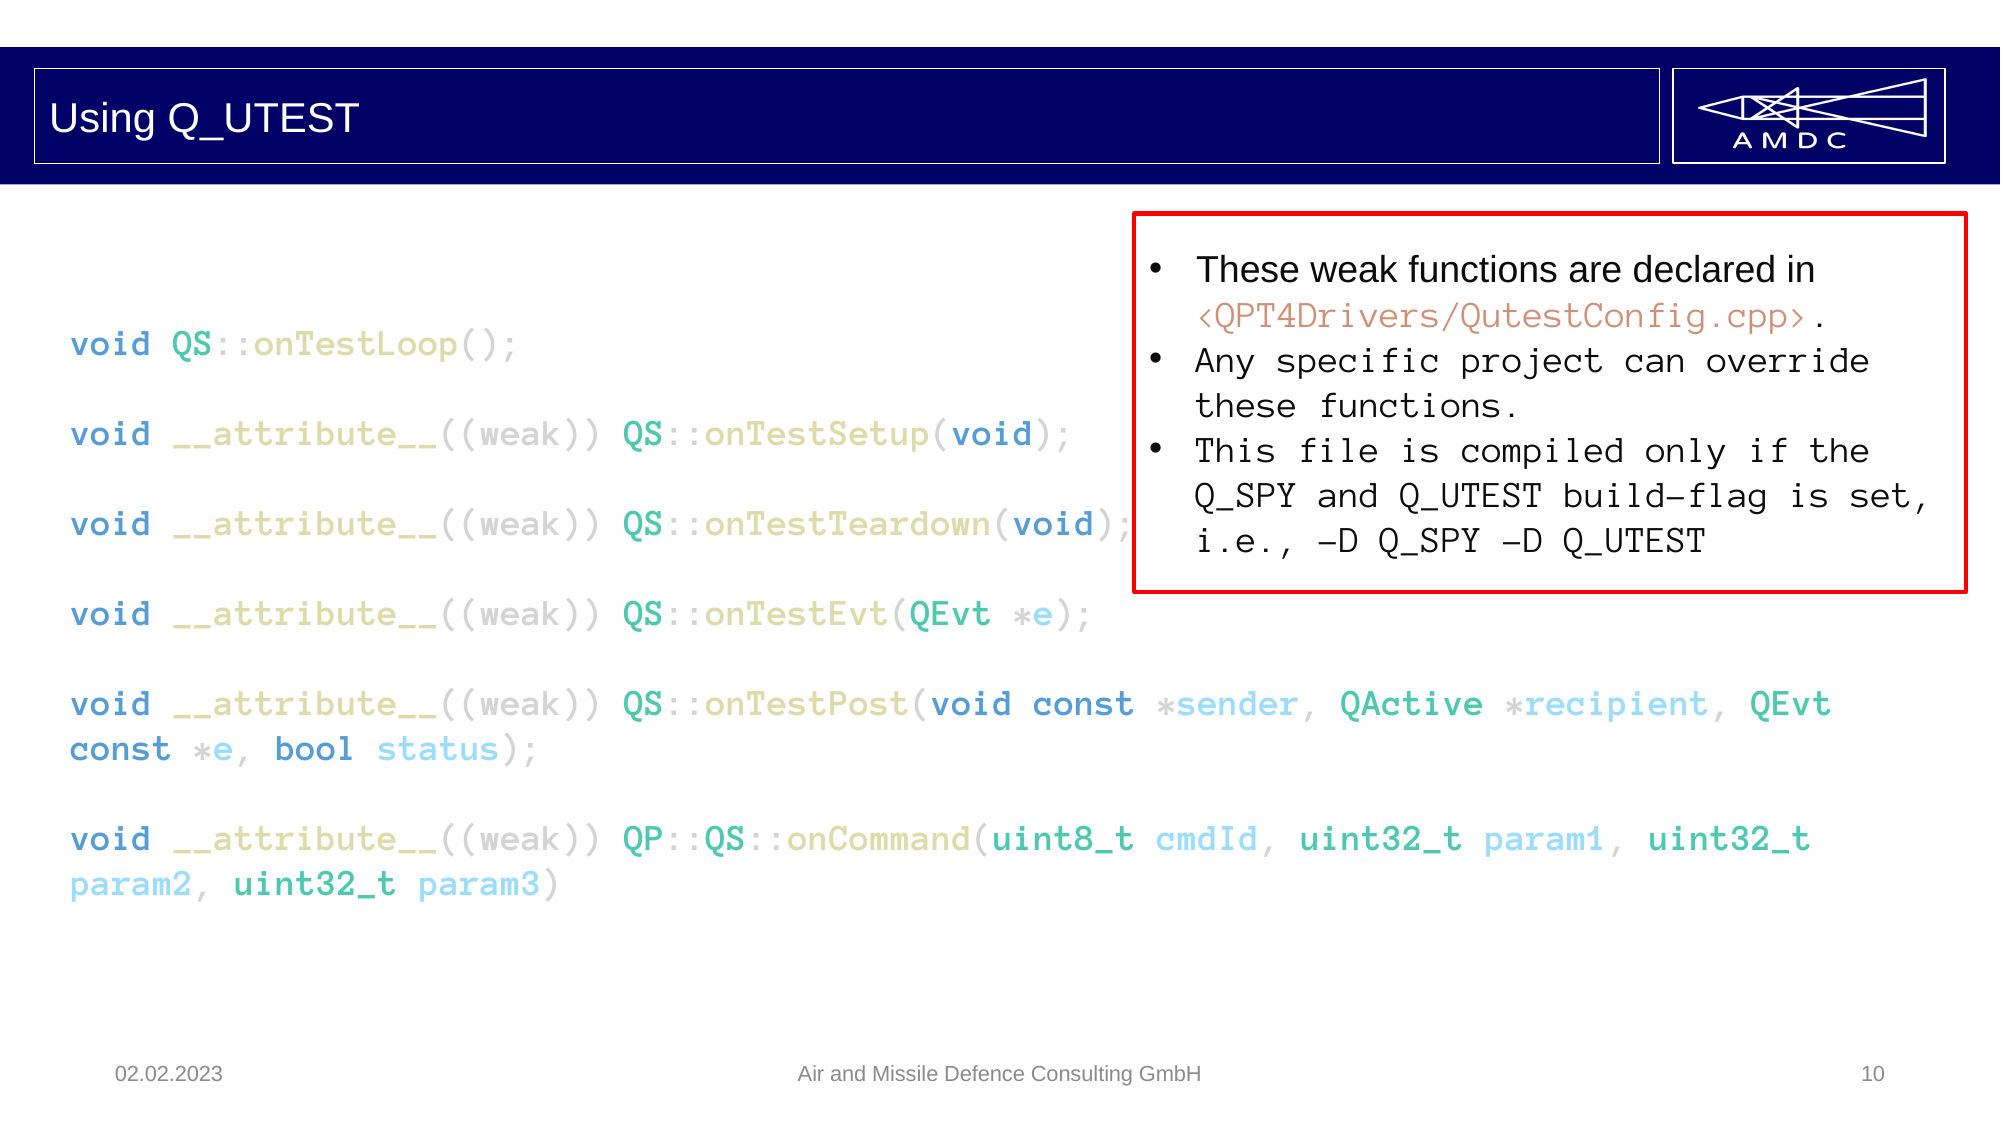

# Using Q_UTEST
These weak functions are declared in <QPT4Drivers/QutestConfig.cpp>.
Any specific project can override these functions.
This file is compiled only if the Q_SPY and Q_UTEST build-flag is set, i.e., -D Q_SPY -D Q_UTEST
void QS::onTestLoop();
void __attribute__((weak)) QS::onTestSetup(void);
void __attribute__((weak)) QS::onTestTeardown(void);
void __attribute__((weak)) QS::onTestEvt(QEvt *e);
void __attribute__((weak)) QS::onTestPost(void const *sender, QActive *recipient, QEvt const *e, bool status);
void __attribute__((weak)) QP::QS::onCommand(uint8_t cmdId, uint32_t param1, uint32_t param2, uint32_t param3)
02.02.2023
Air and Missile Defence Consulting GmbH
10